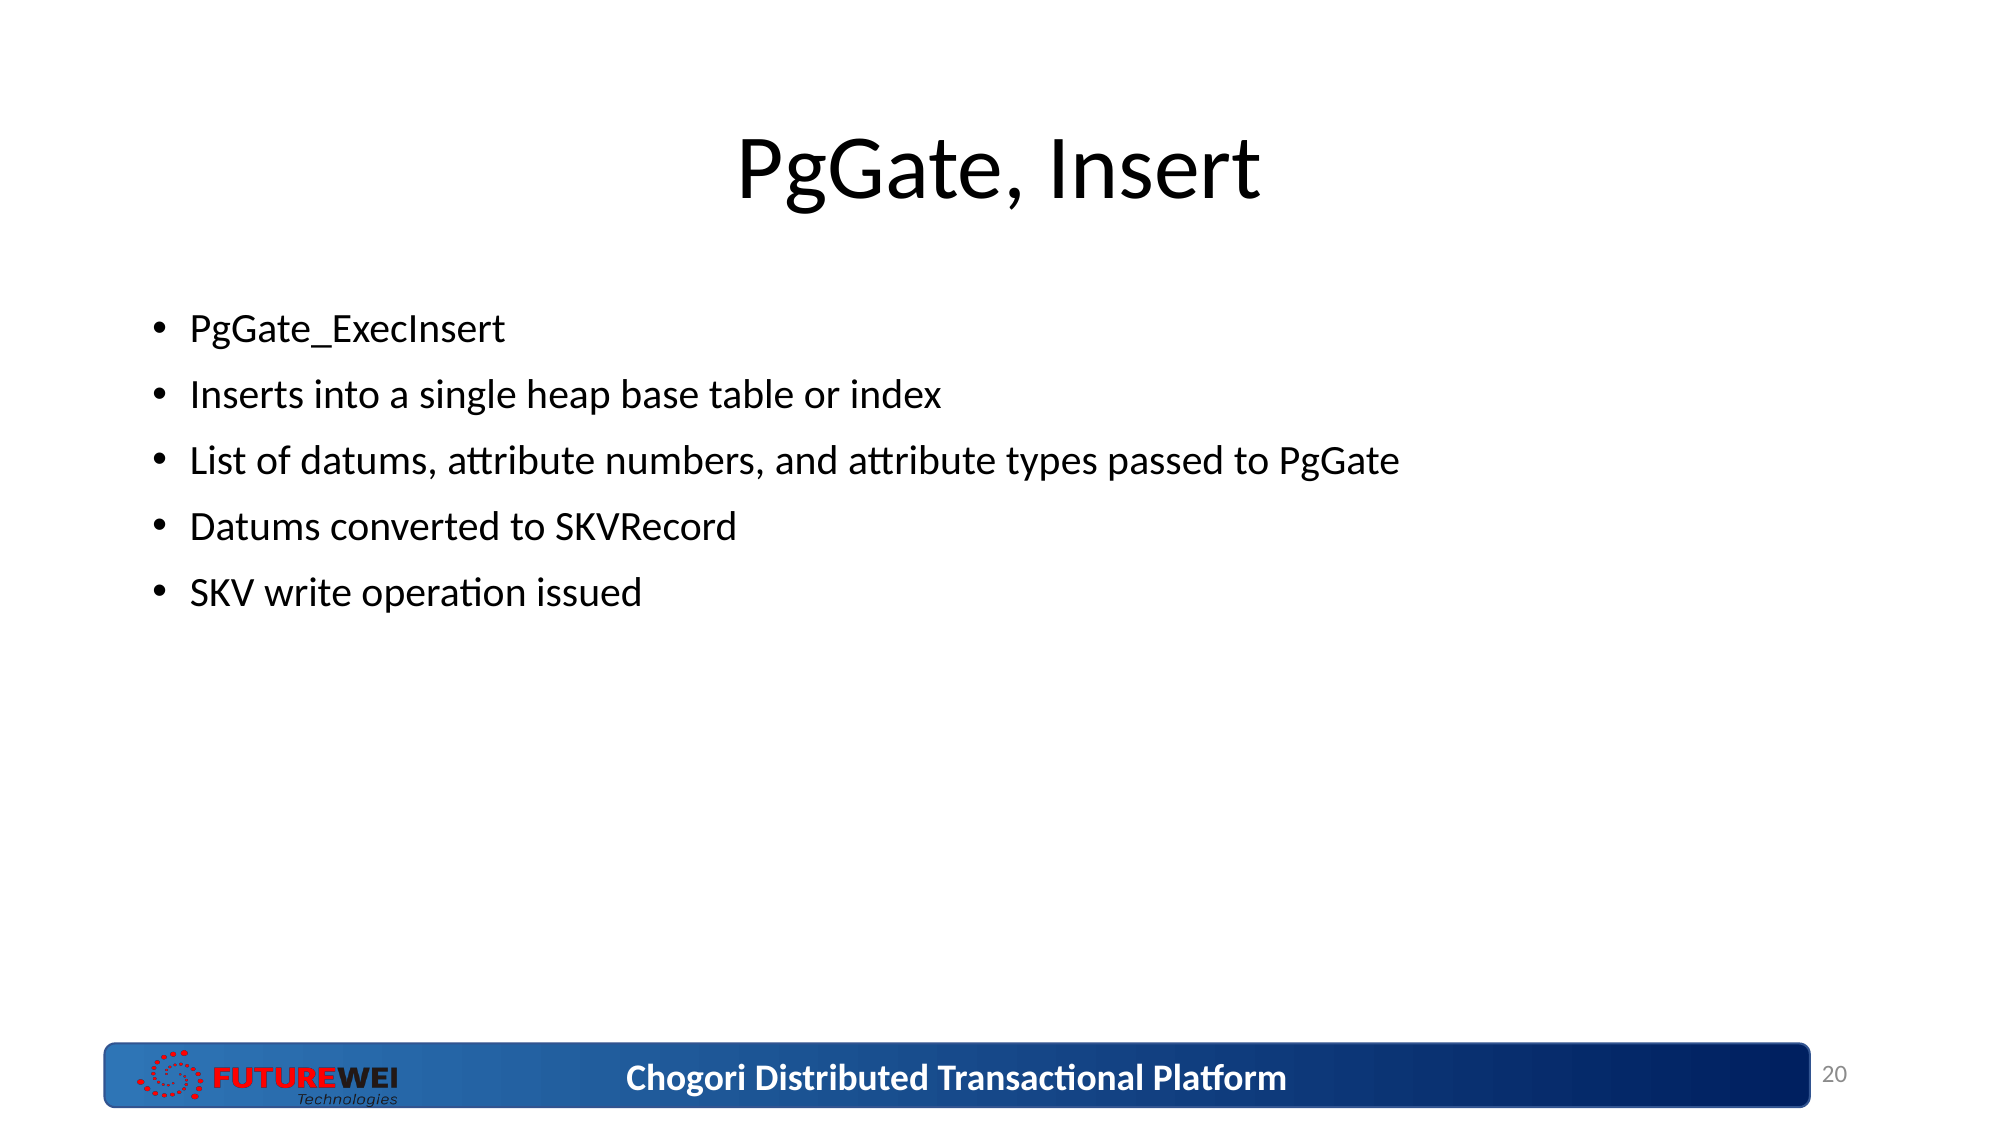

# PgGate, Insert
PgGate_ExecInsert
Inserts into a single heap base table or index
List of datums, attribute numbers, and attribute types passed to PgGate
Datums converted to SKVRecord
SKV write operation issued
20